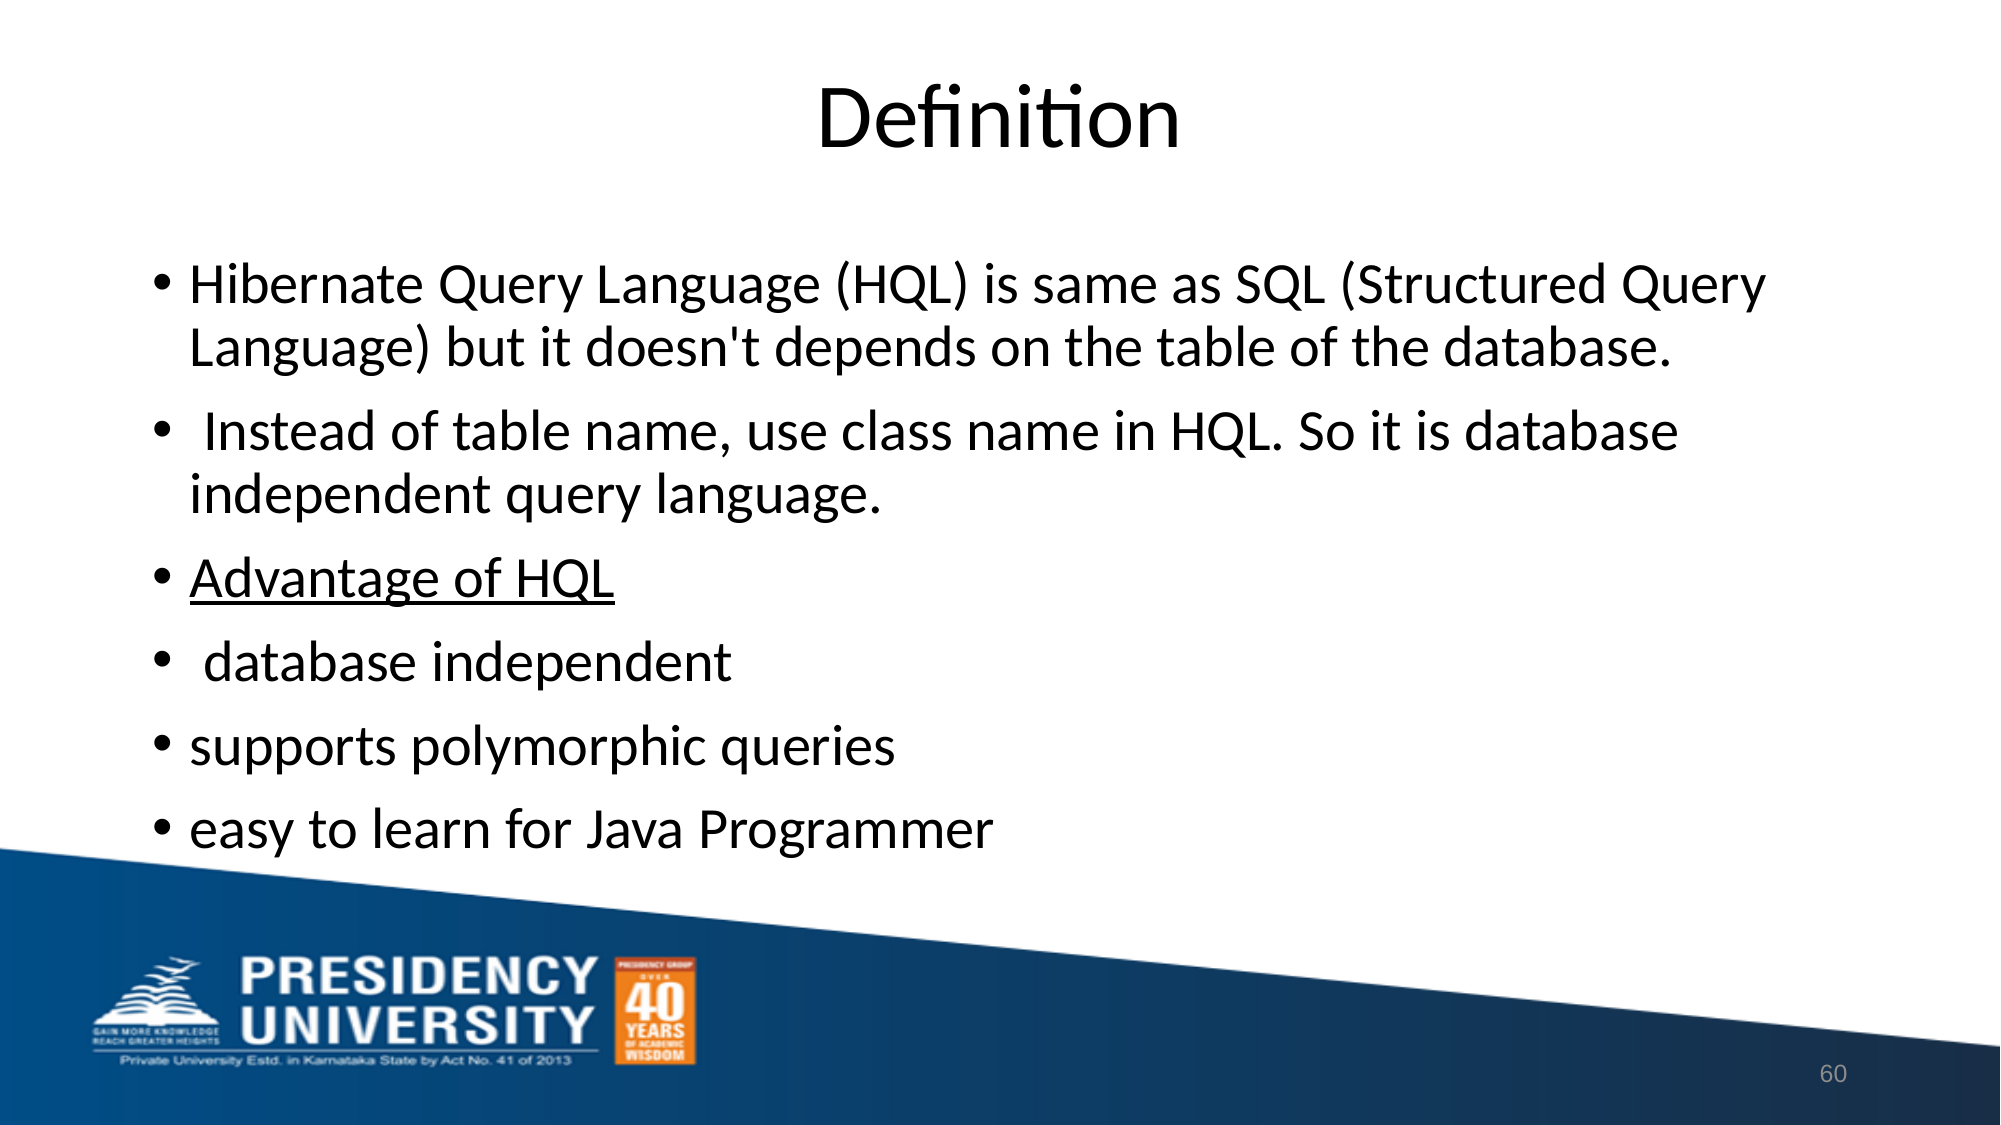

# Definition
Hibernate Query Language (HQL) is same as SQL (Structured Query Language) but it doesn't depends on the table of the database.
 Instead of table name, use class name in HQL. So it is database independent query language.
Advantage of HQL
 database independent
supports polymorphic queries
easy to learn for Java Programmer

60